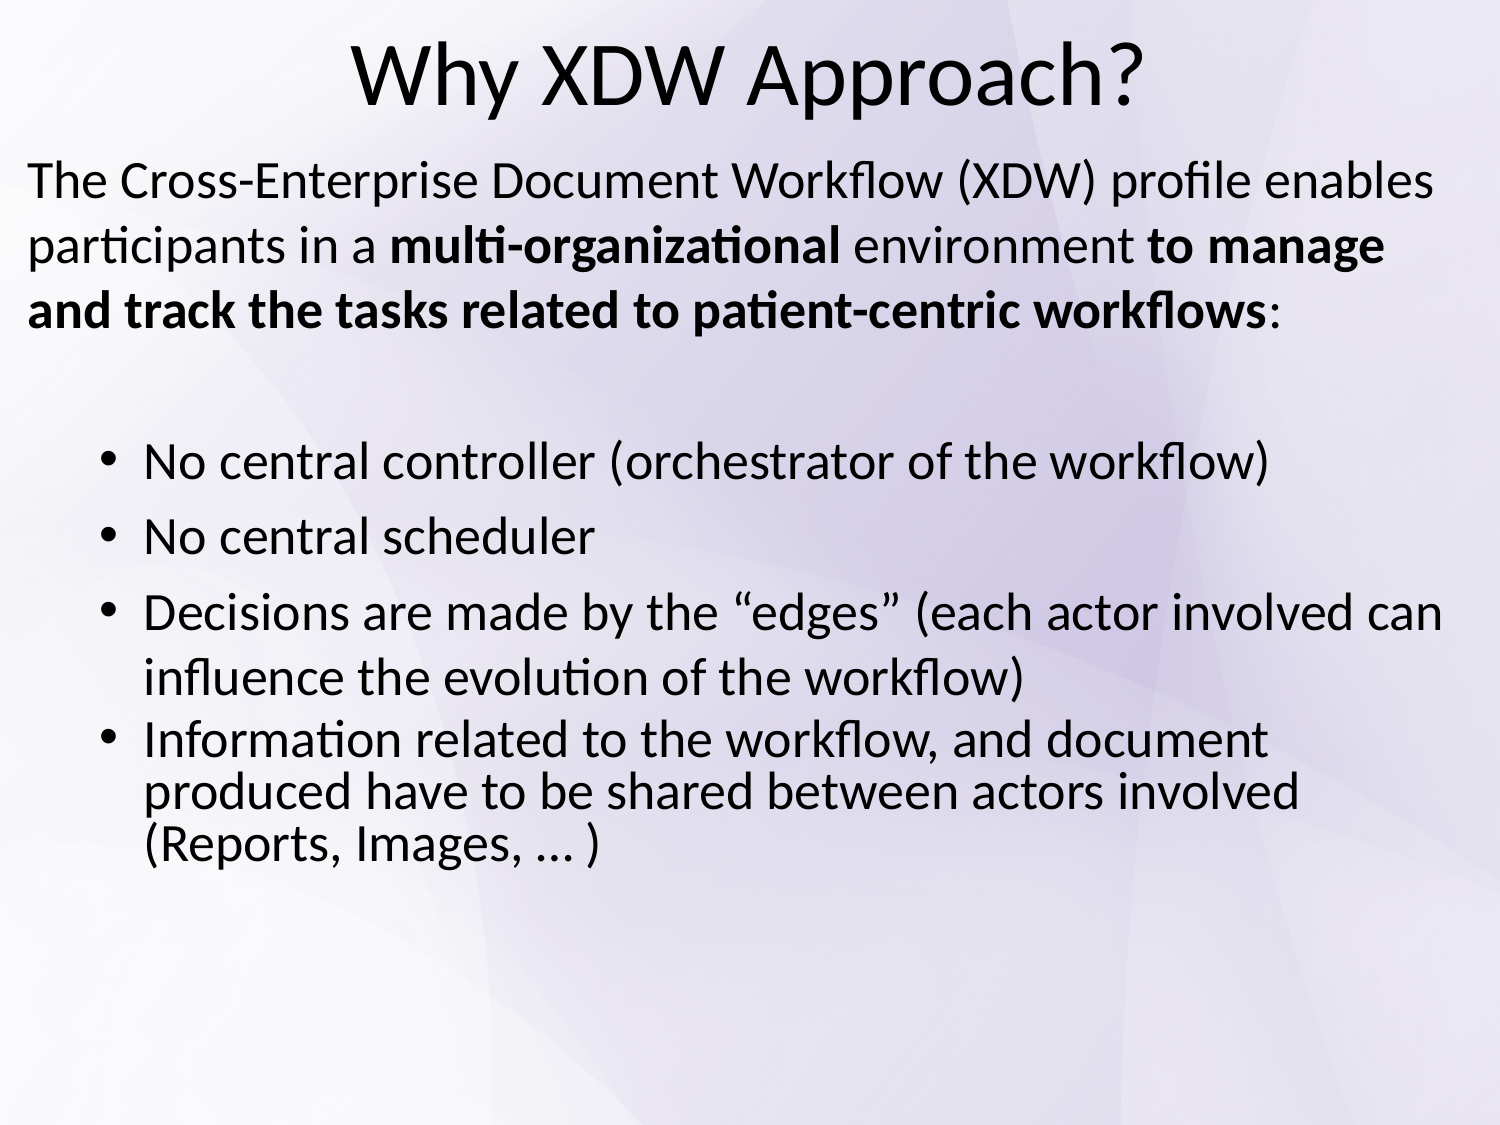

# Why XDW Approach?
The Cross-Enterprise Document Workflow (XDW) profile enables participants in a multi-organizational environment to manage and track the tasks related to patient-centric workflows:

No central controller (orchestrator of the workflow)
No central scheduler
Decisions are made by the “edges” (each actor involved can influence the evolution of the workflow)
Information related to the workflow, and document produced have to be shared between actors involved (Reports, Images, … )